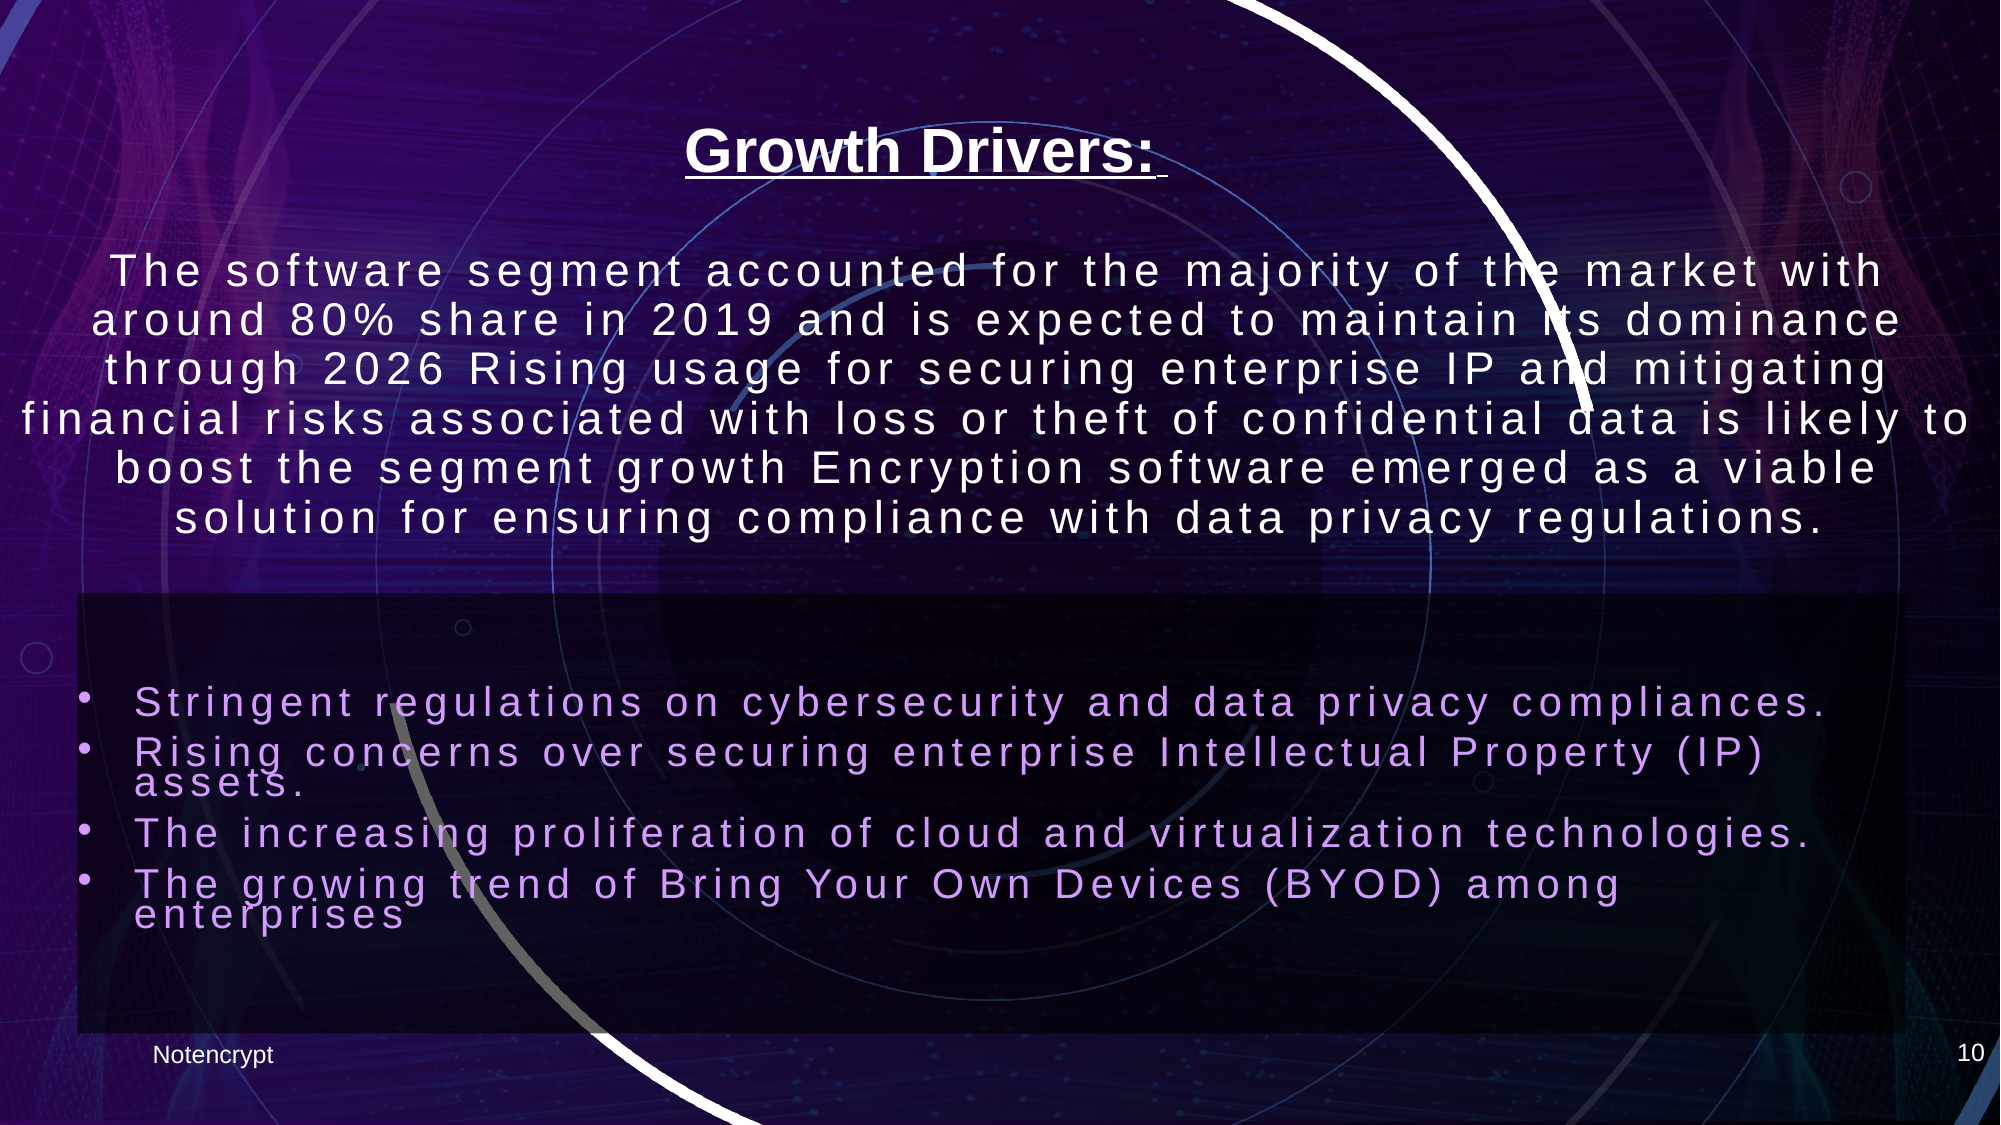

Growth Drivers:
# The software segment accounted for the majority of the market with around 80% share in 2019 and is expected to maintain its dominance through 2026 Rising usage for securing enterprise IP and mitigating financial risks associated with loss or theft of confidential data is likely to boost the segment growth Encryption software emerged as a viable solution for ensuring compliance with data privacy regulations.
Stringent regulations on cybersecurity and data privacy compliances.
Rising concerns over securing enterprise Intellectual Property (IP) assets.
The increasing proliferation of cloud and virtualization technologies.
The growing trend of Bring Your Own Devices (BYOD) among enterprises
10
Notencrypt